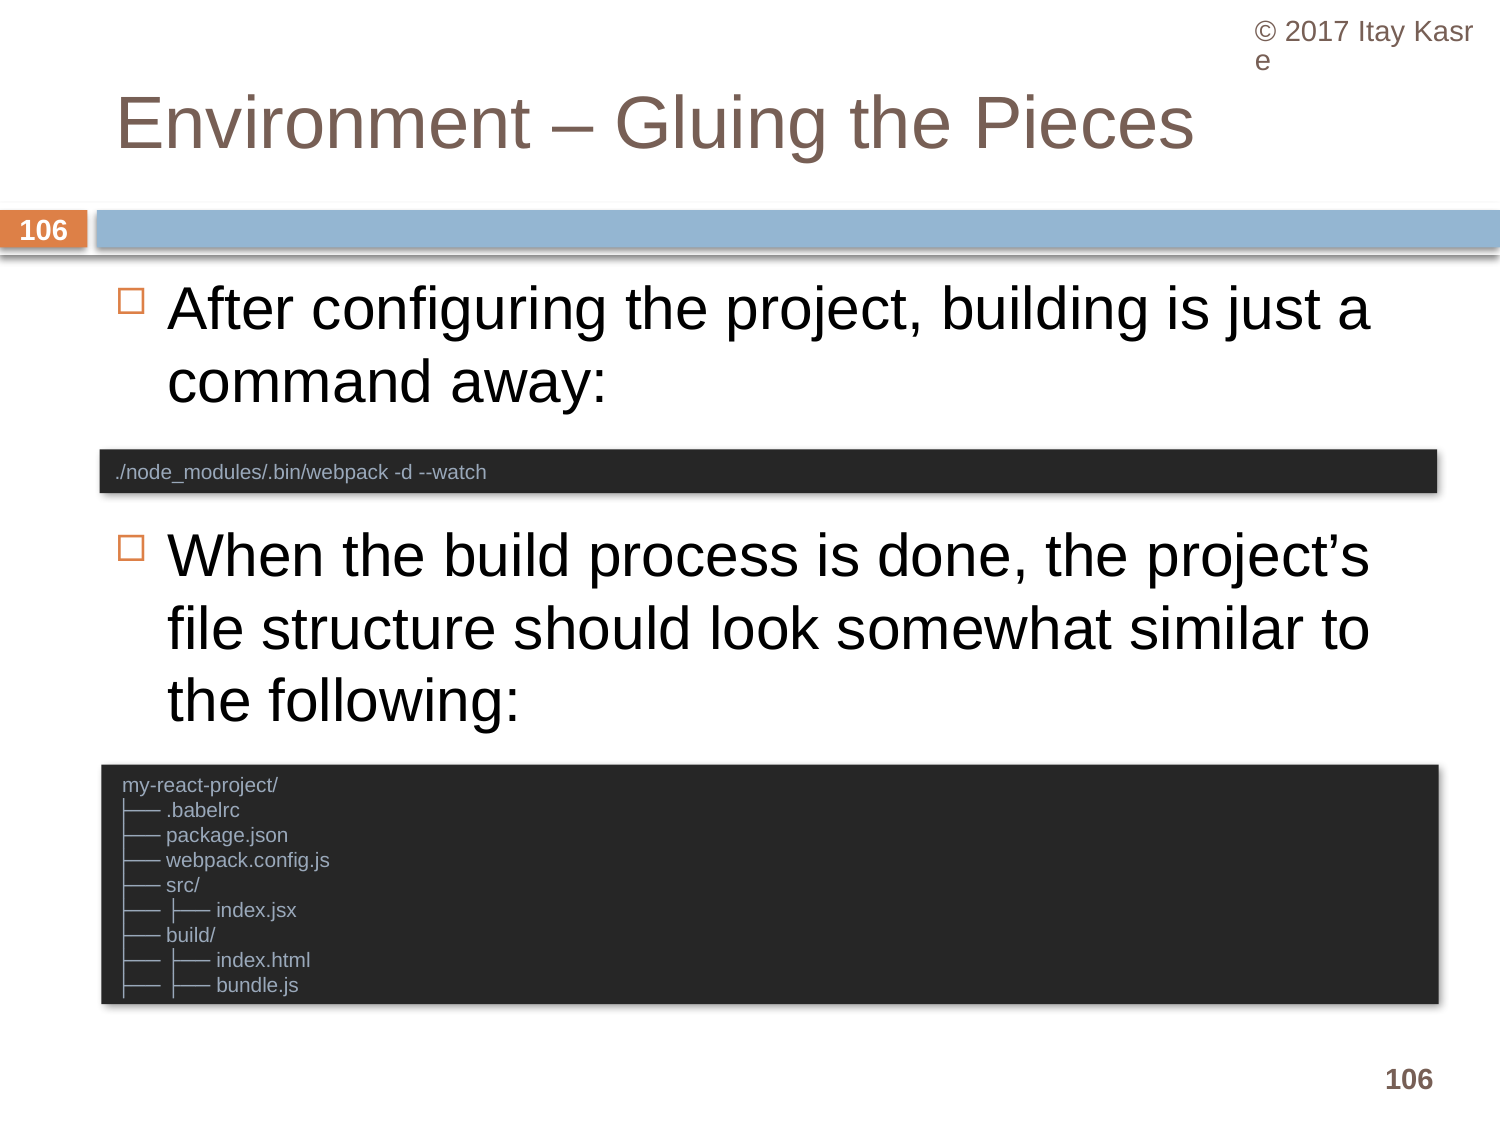

© 2017 Itay Kasre
# Environment – Gluing the Pieces
106
After configuring the project, building is just a command away:

When the build process is done, the project’s file structure should look somewhat similar to the following:
./node_modules/.bin/webpack -d --watch
 my-react-project/
├── .babelrc
├── package.json
├── webpack.config.js
├── src/
├── ├── index.jsx
├── build/
├── ├── index.html
├── ├── bundle.js